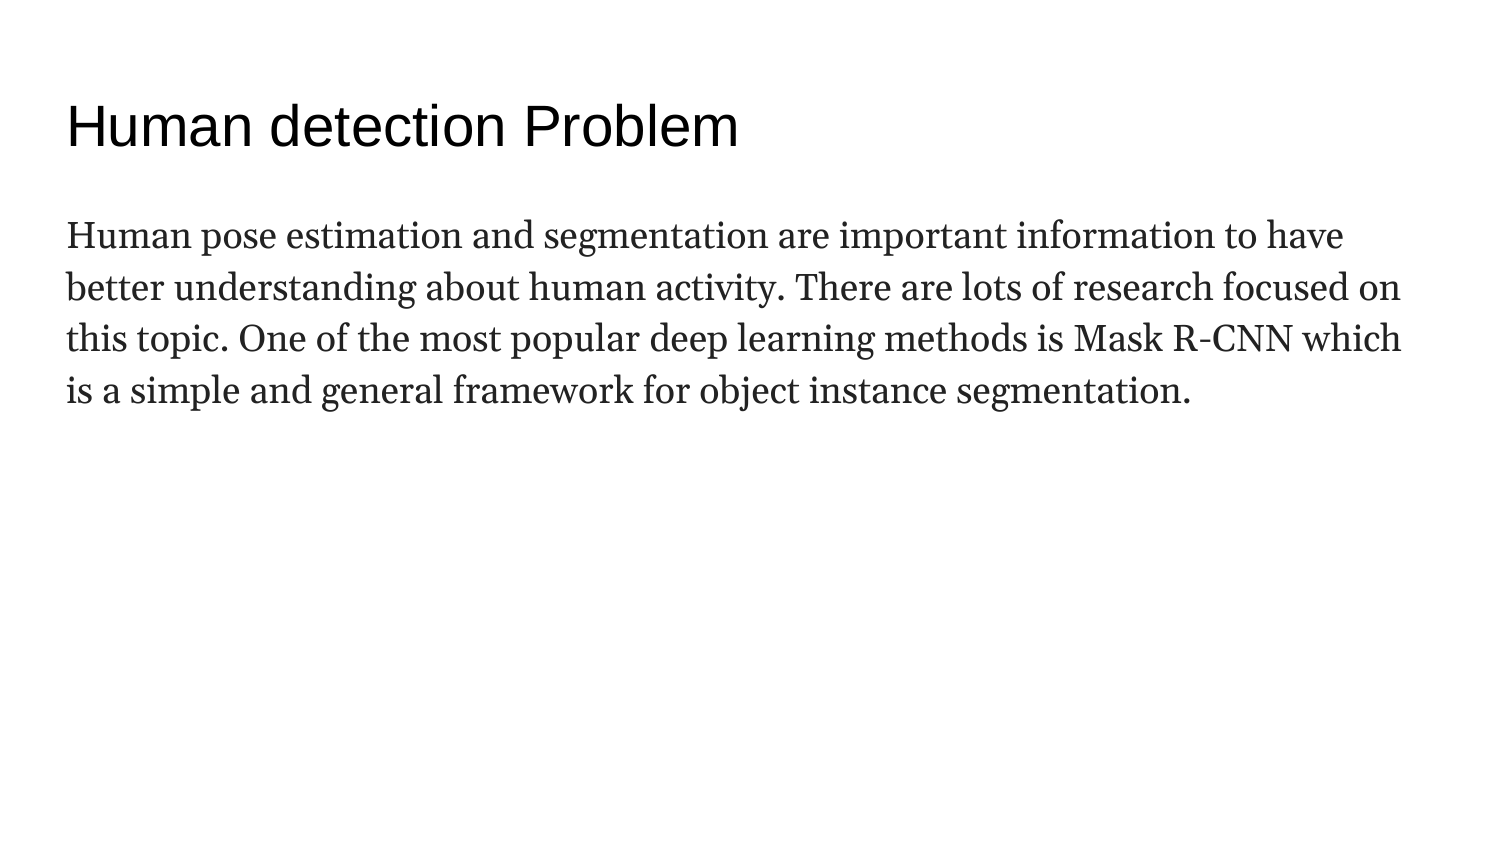

# Human detection Problem
Human pose estimation and segmentation are important information to have better understanding about human activity. There are lots of research focused on this topic. One of the most popular deep learning methods is Mask R-CNN which is a simple and general framework for object instance segmentation.